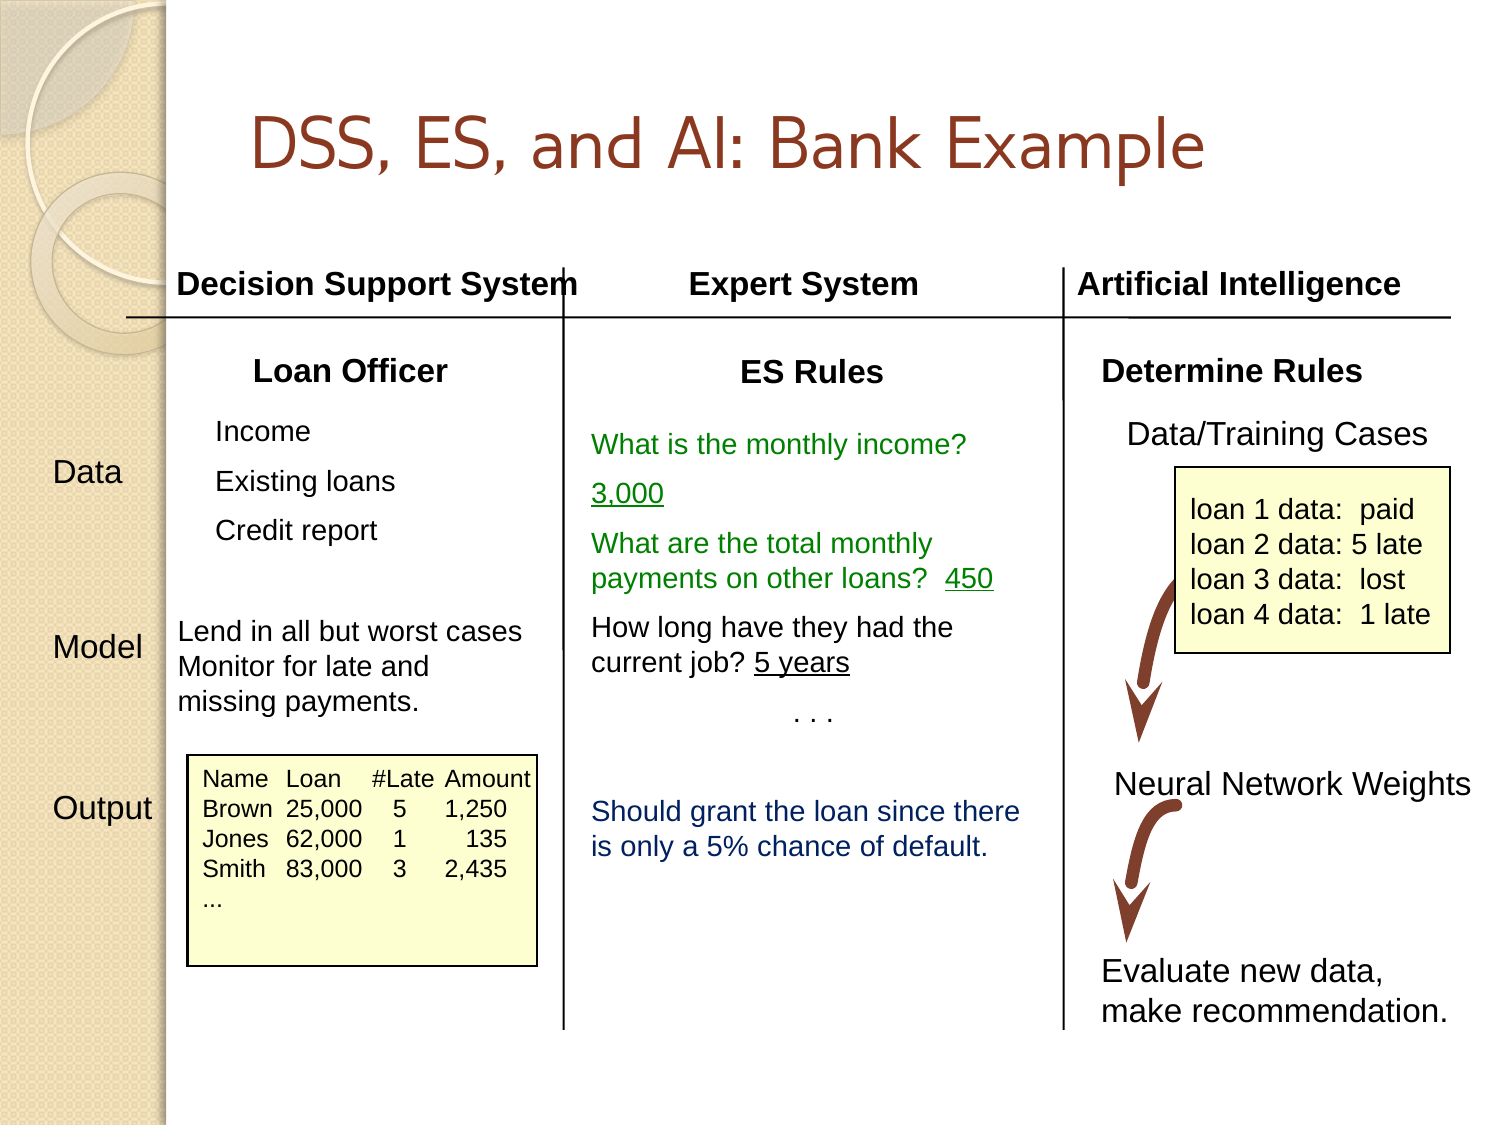

# DSS, ES, and AI: Bank Example
Decision Support System
Expert System
Artificial Intelligence

Loan Officer
Determine Rules
ES Rules
Data/Training Cases
Income
Existing loans
Credit report
What is the monthly income?
3,000
What are the total monthly payments on other loans?  450
How long have they had the current job? 5 years
. . .

Should grant the loan since there is only a 5% chance of default.
Data
loan 1 data:  paid
loan 2 data: 5 late
loan 3 data:  lost
loan 4 data:  1 late

Lend in all but worst cases
Monitor for late and missing payments.
Model
Neural Network Weights
Name	Loan	#Late	Amount
Brown	25,000	   5	1,250
Jones	62,000	   1	   135
Smith	83,000	   3	2,435
...
Output

Evaluate new data,
make recommendation.